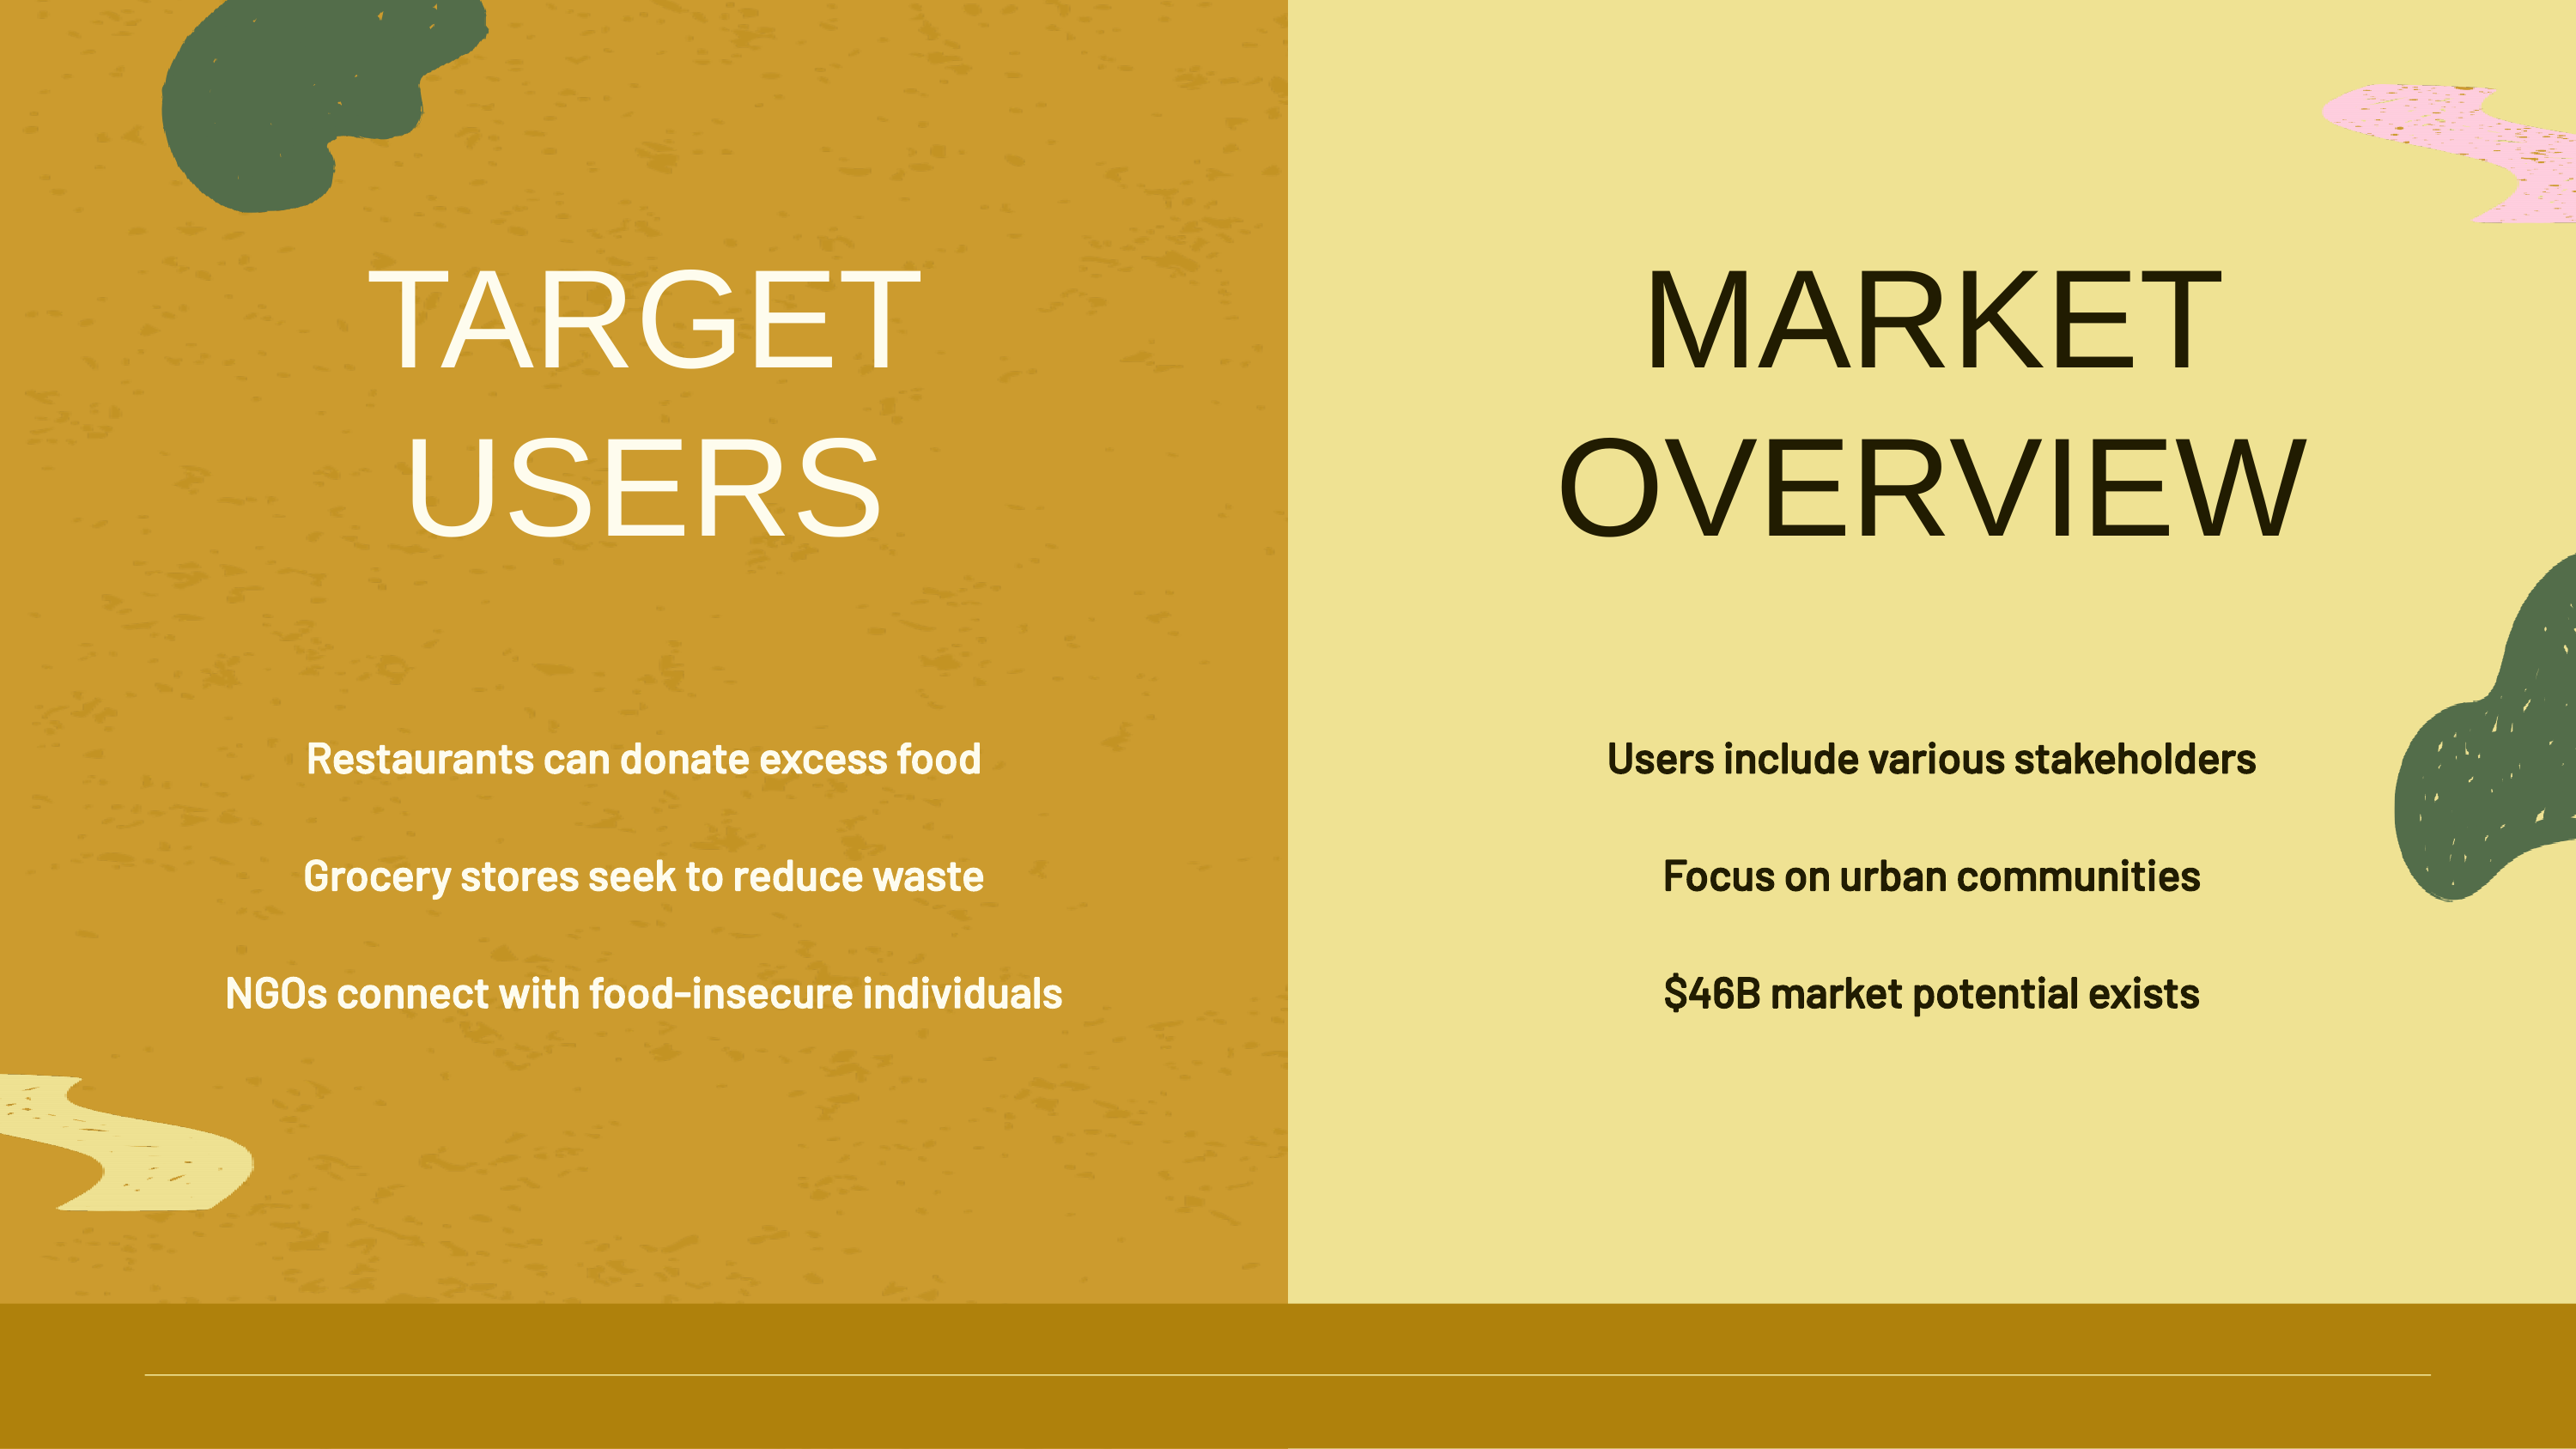

TARGET USERS
MARKET OVERVIEW

Restaurants can donate excess food
Grocery stores seek to reduce waste
NGOs connect with food-insecure individuals
Users include various stakeholders
Focus on urban communities
$46B market potential exists